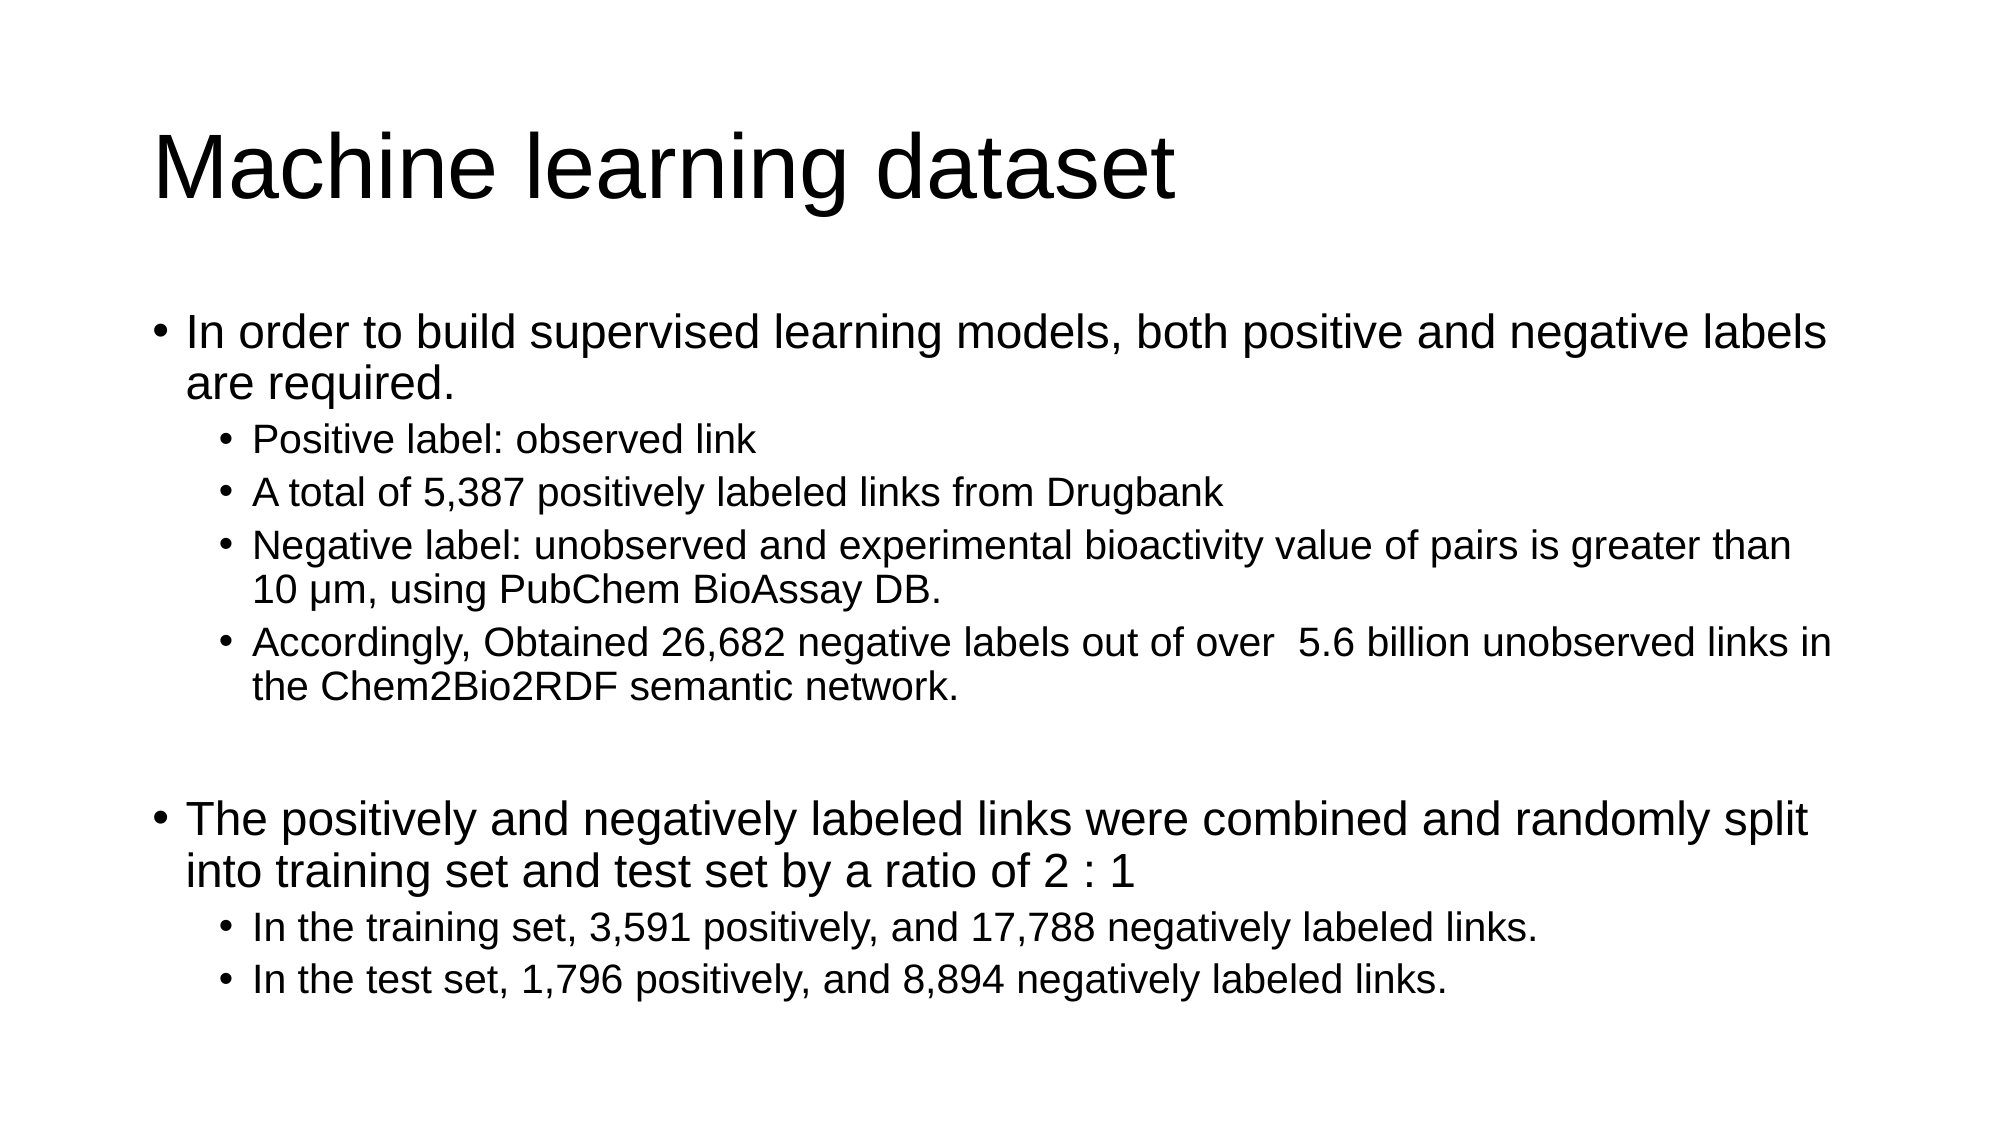

# Machine learning dataset
In order to build supervised learning models, both positive and negative labels are required.
Positive label: observed link
A total of 5,387 positively labeled links from Drugbank
Negative label: unobserved and experimental bioactivity value of pairs is greater than 10 μm, using PubChem BioAssay DB.
Accordingly, Obtained 26,682 negative labels out of over  5.6 billion unobserved links in the Chem2Bio2RDF semantic network.

The positively and negatively labeled links were combined and randomly split into training set and test set by a ratio of 2 : 1
In the training set, 3,591 positively, and 17,788 negatively labeled links.
In the test set, 1,796 positively, and 8,894 negatively labeled links.